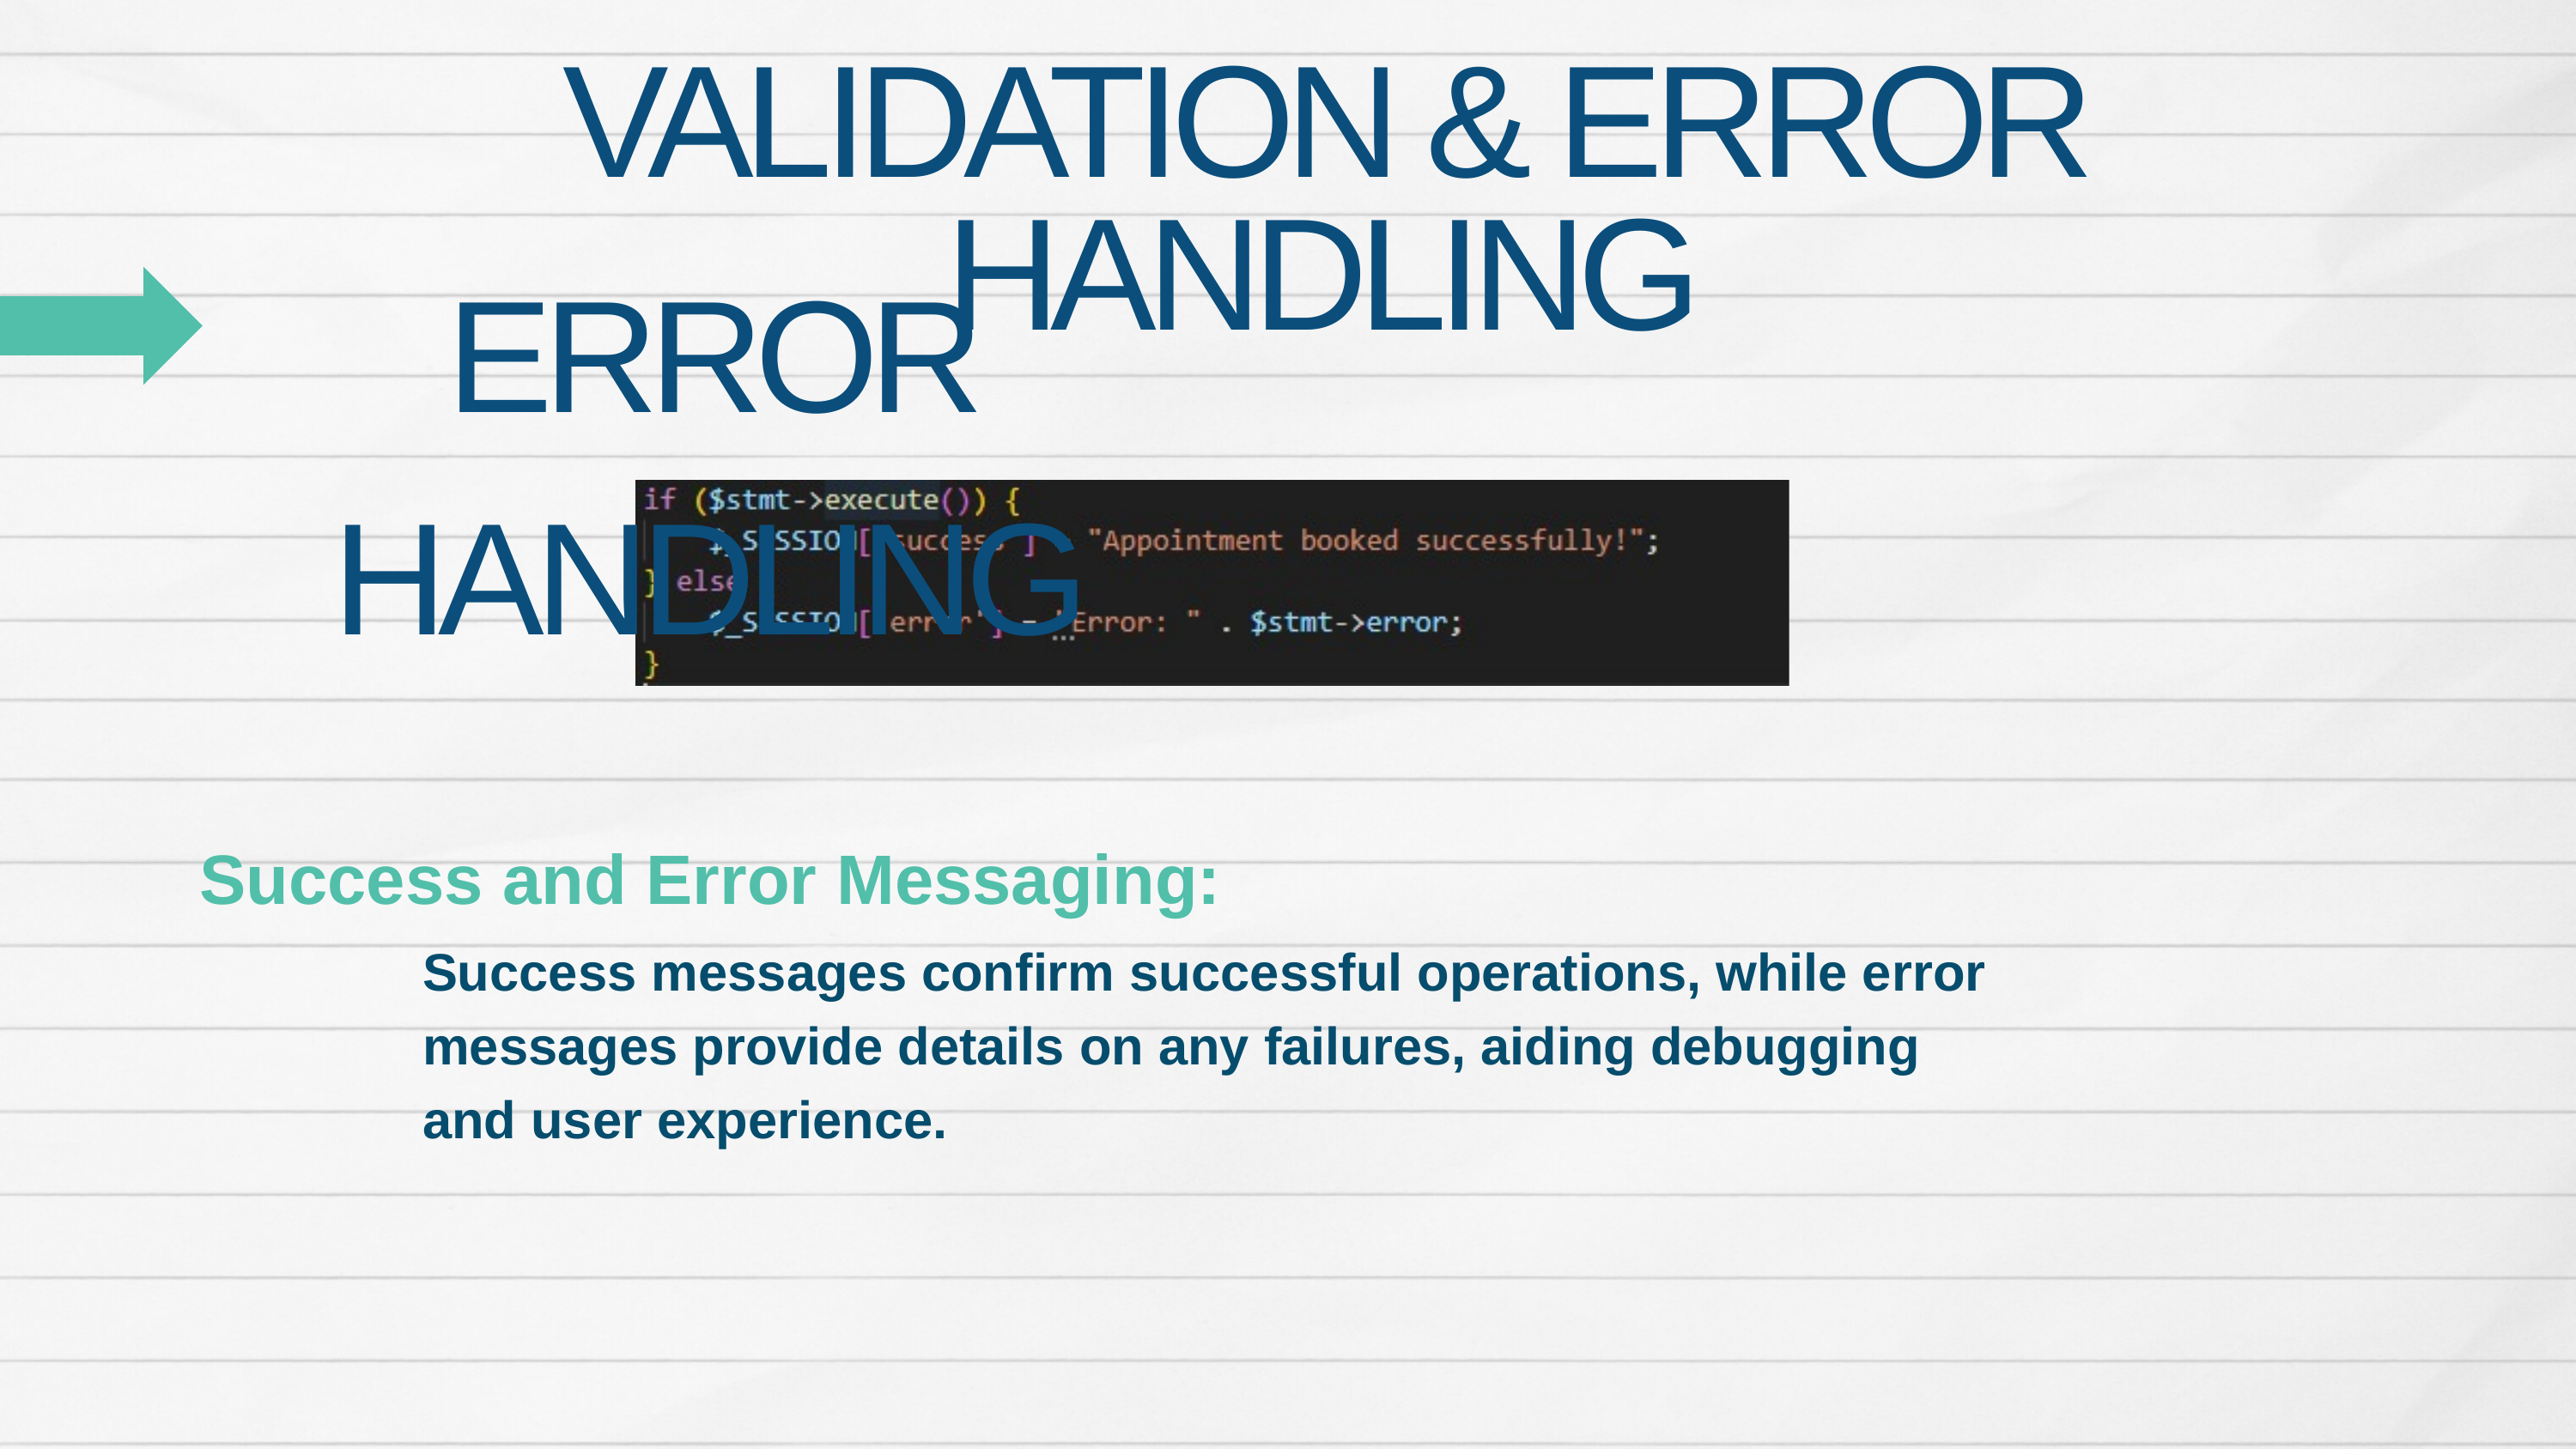

VALIDATION & ERROR HANDLING
ERROR HANDLING

Success and Error Messaging:
Success messages confirm successful operations, while error messages provide details on any failures, aiding debugging and user experience.